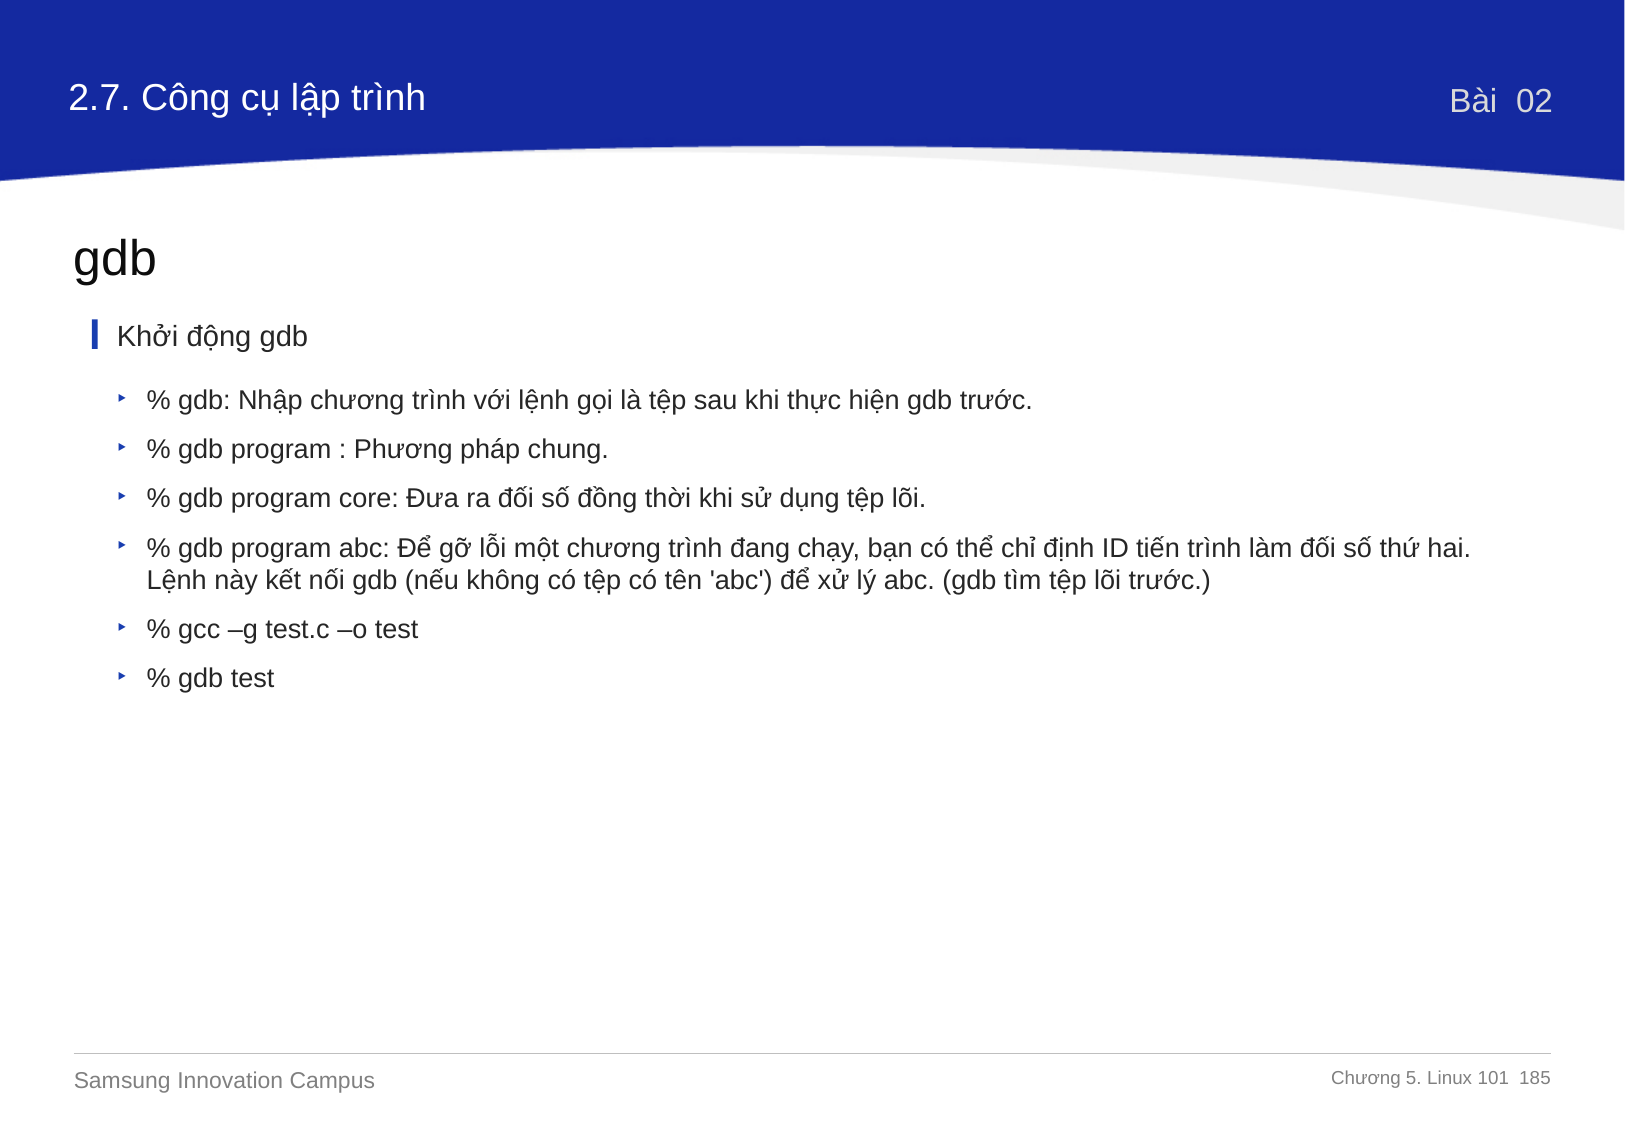

2.7. Công cụ lập trình
Bài  02
gdb
Khởi động gdb

% gdb: Nhập chương trình với lệnh gọi là tệp sau khi thực hiện gdb trước.
% gdb program : Phương pháp chung.
% gdb program core: Đưa ra đối số đồng thời khi sử dụng tệp lõi.
% gdb program abc: Để gỡ lỗi một chương trình đang chạy, bạn có thể chỉ định ID tiến trình làm đối số thứ hai. Lệnh này kết nối gdb (nếu không có tệp có tên 'abc') để xử lý abc. (gdb tìm tệp lõi trước.)
% gcc –g test.c –o test
% gdb test